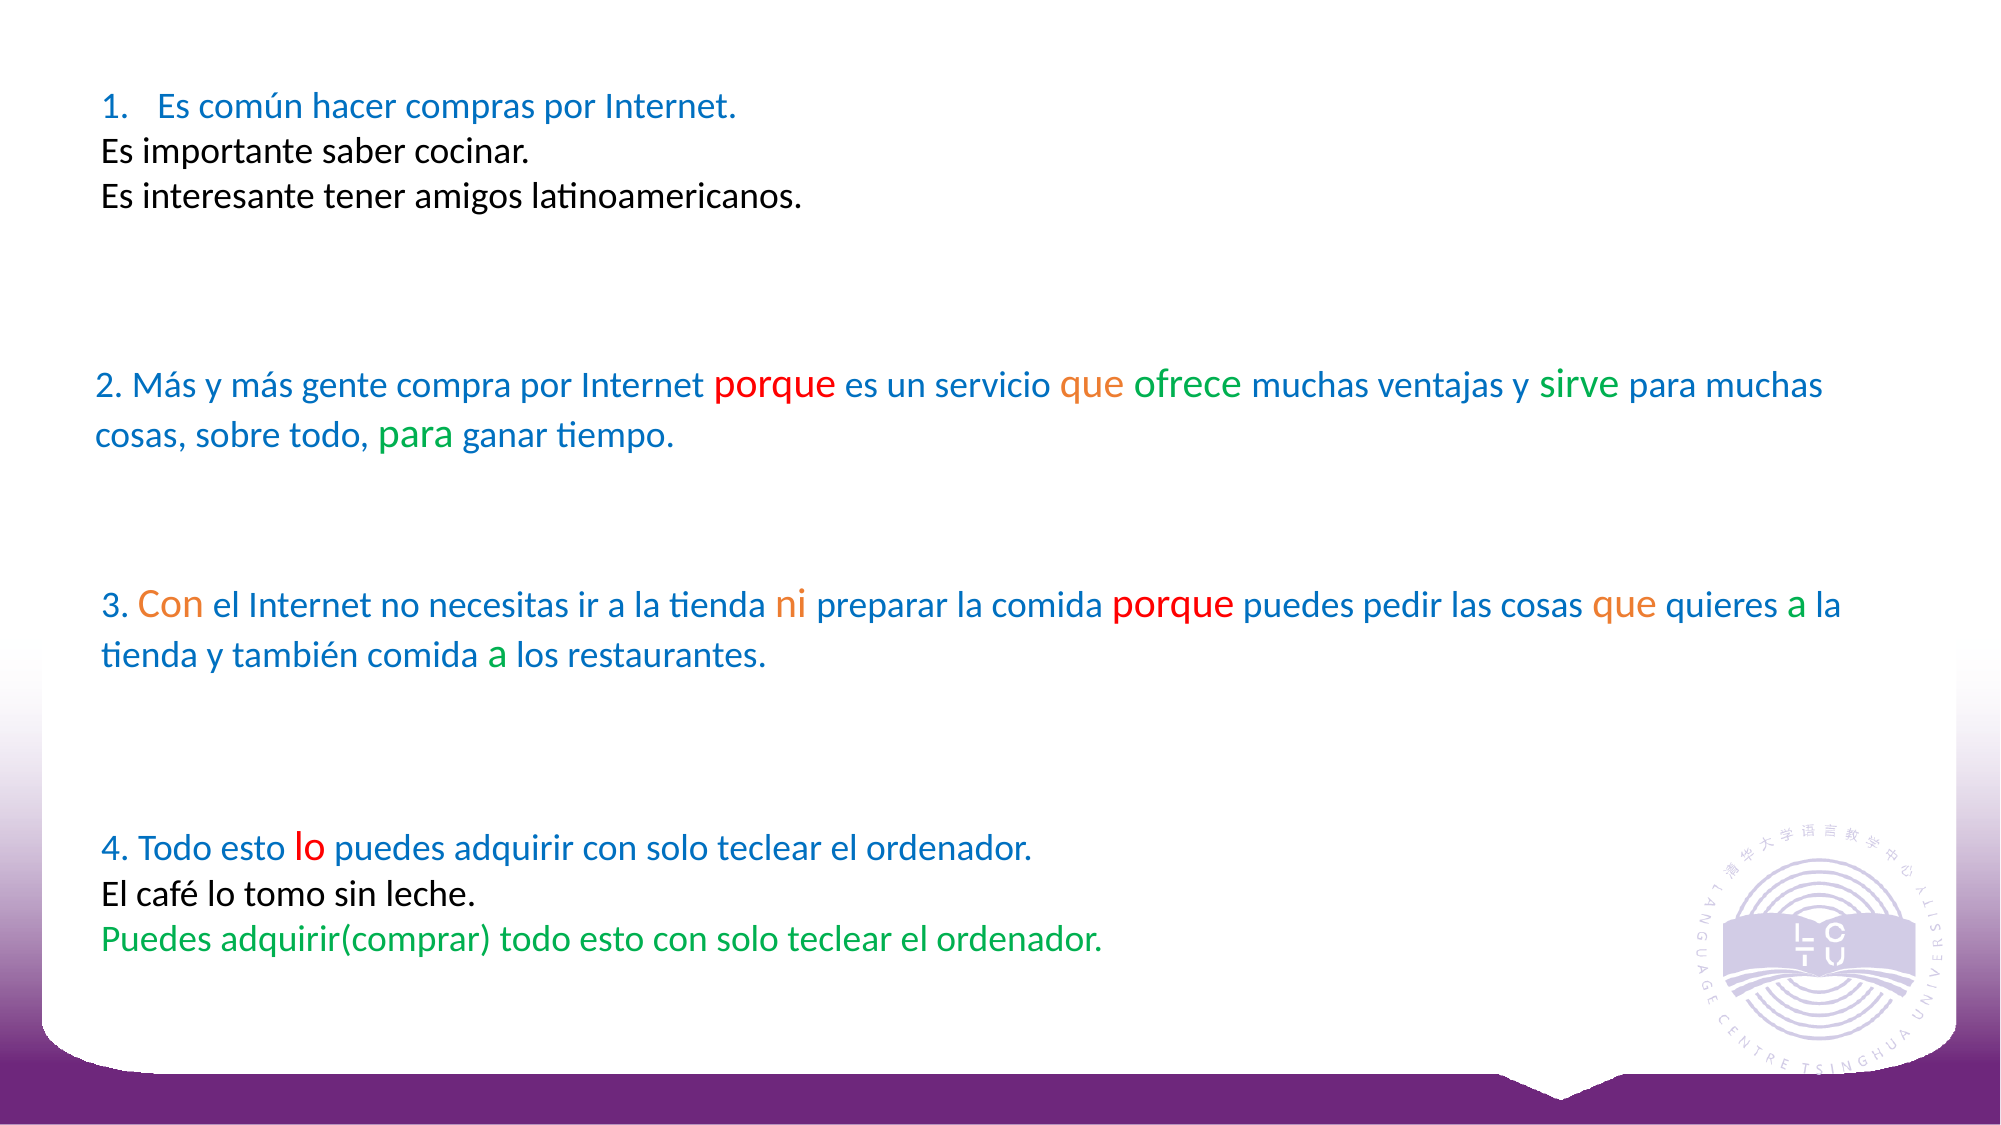

Es común hacer compras por Internet.
Es importante saber cocinar.
Es interesante tener amigos latinoamericanos.
2. Más y más gente compra por Internet porque es un servicio que ofrece muchas ventajas y sirve para muchas cosas, sobre todo, para ganar tiempo.
3. Con el Internet no necesitas ir a la tienda ni preparar la comida porque puedes pedir las cosas que quieres a la tienda y también comida a los restaurantes.
4. Todo esto lo puedes adquirir con solo teclear el ordenador.
El café lo tomo sin leche.
Puedes adquirir(comprar) todo esto con solo teclear el ordenador.